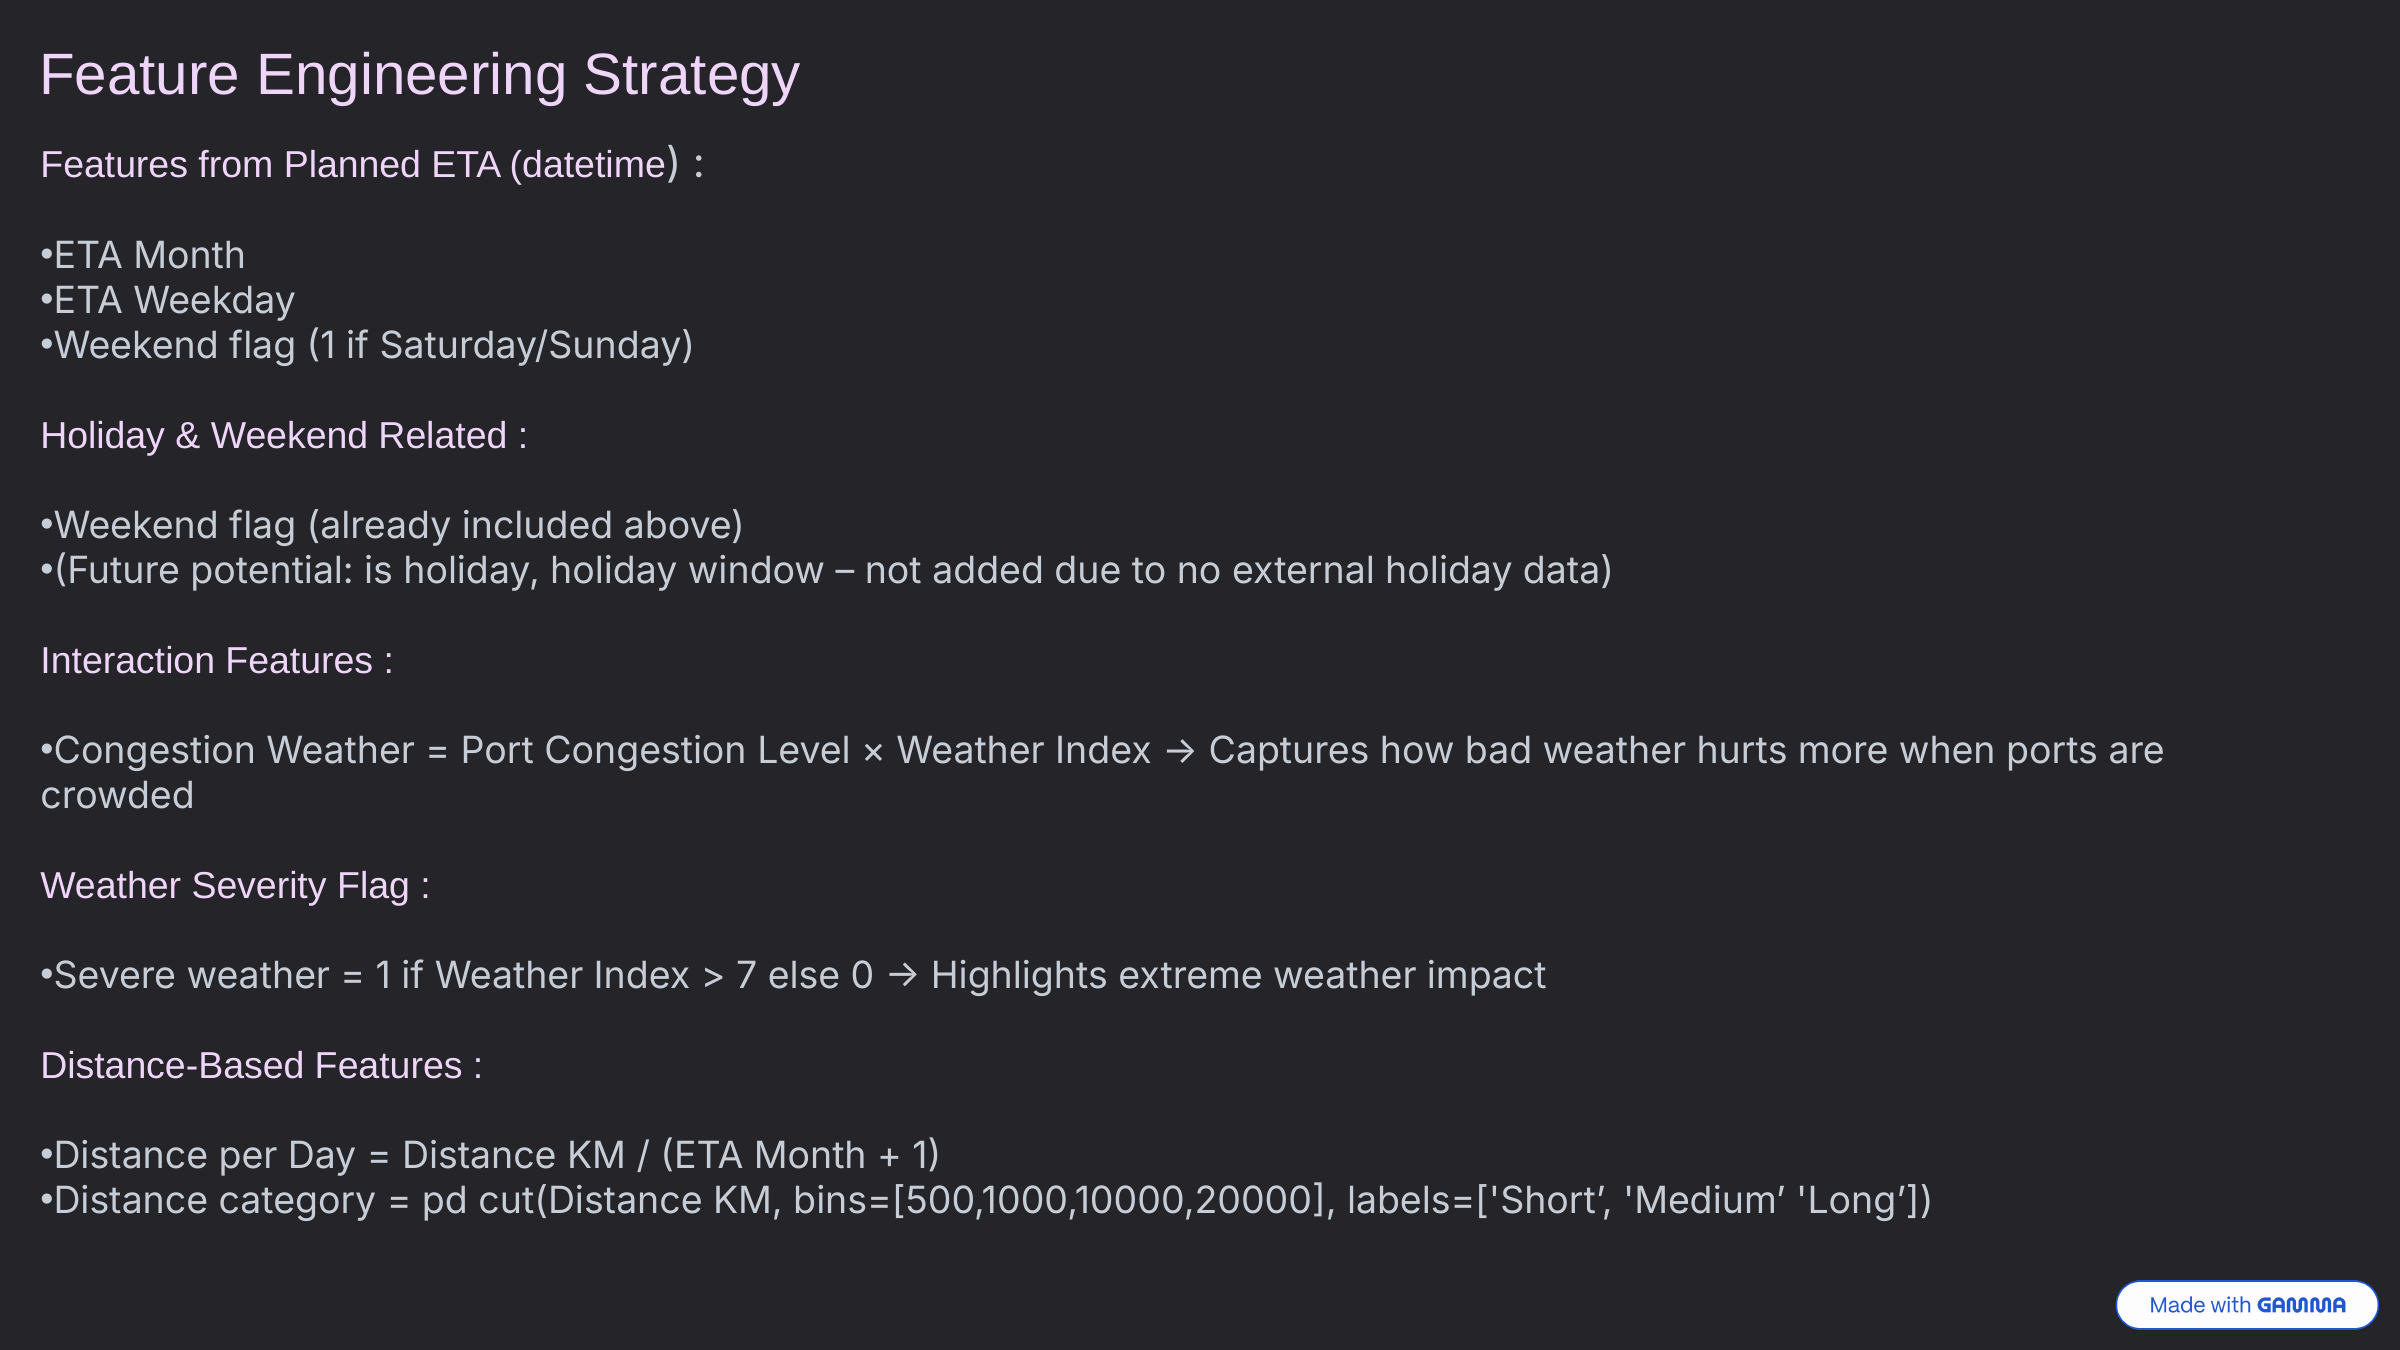

Feature Engineering Strategy
Features from Planned ETA (datetime) :

ETA Month
ETA Weekday
Weekend flag (1 if Saturday/Sunday)

Holiday & Weekend Related :

Weekend flag (already included above)
(Future potential: is holiday, holiday window – not added due to no external holiday data)

Interaction Features :
Congestion Weather = Port Congestion Level × Weather Index → Captures how bad weather hurts more when ports are crowded

Weather Severity Flag :

Severe weather = 1 if Weather Index > 7 else 0 → Highlights extreme weather impact

Distance-Based Features :

Distance per Day = Distance KM / (ETA Month + 1)
Distance category = pd cut(Distance KM, bins=[500,1000,10000,20000], labels=['Short’, 'Medium’ 'Long’])